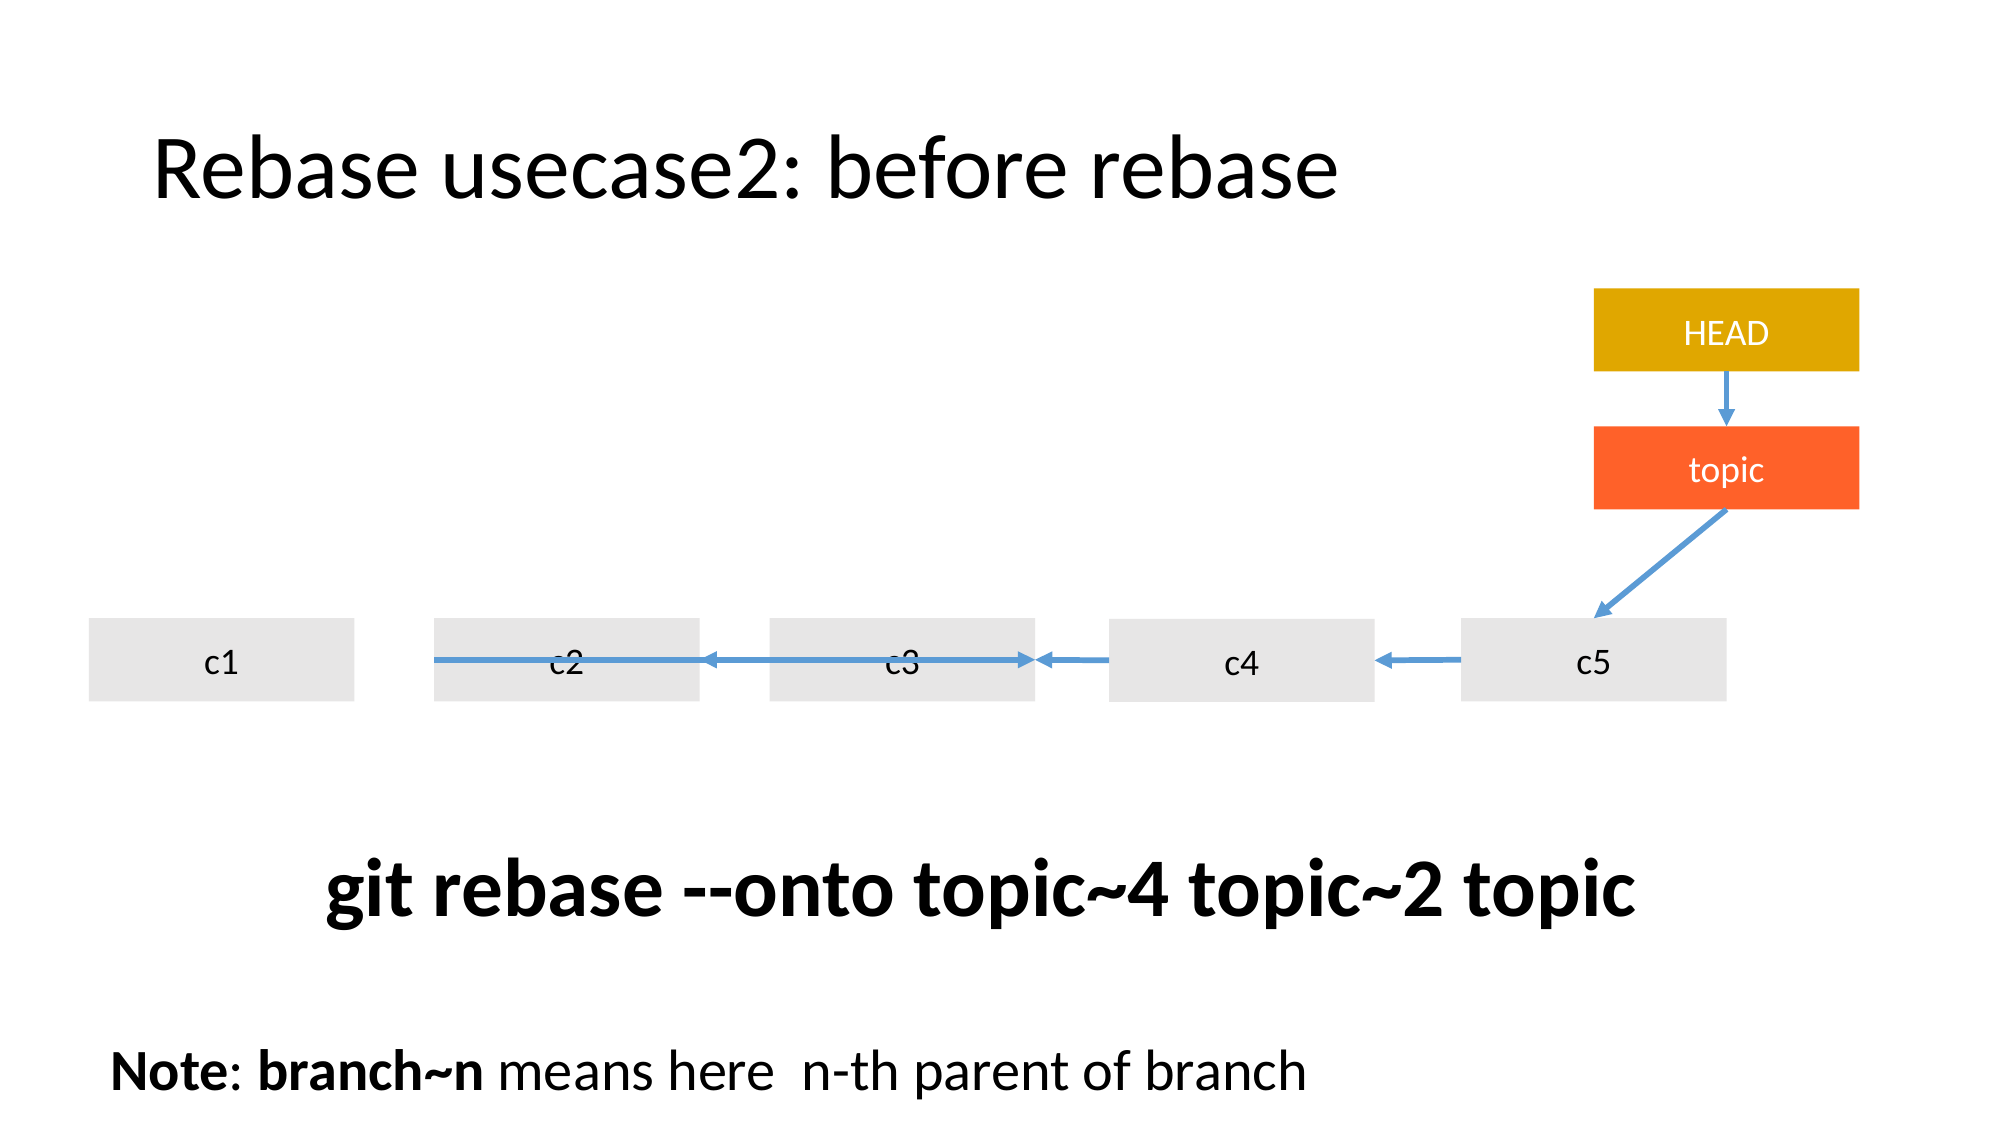

# Rebase usecase2: before rebase
HEAD
topic
c3
c5
c1
c2
c4
git rebase --onto topic~4 topic~2 topic

Note: branch~n means here  n-th parent of branch